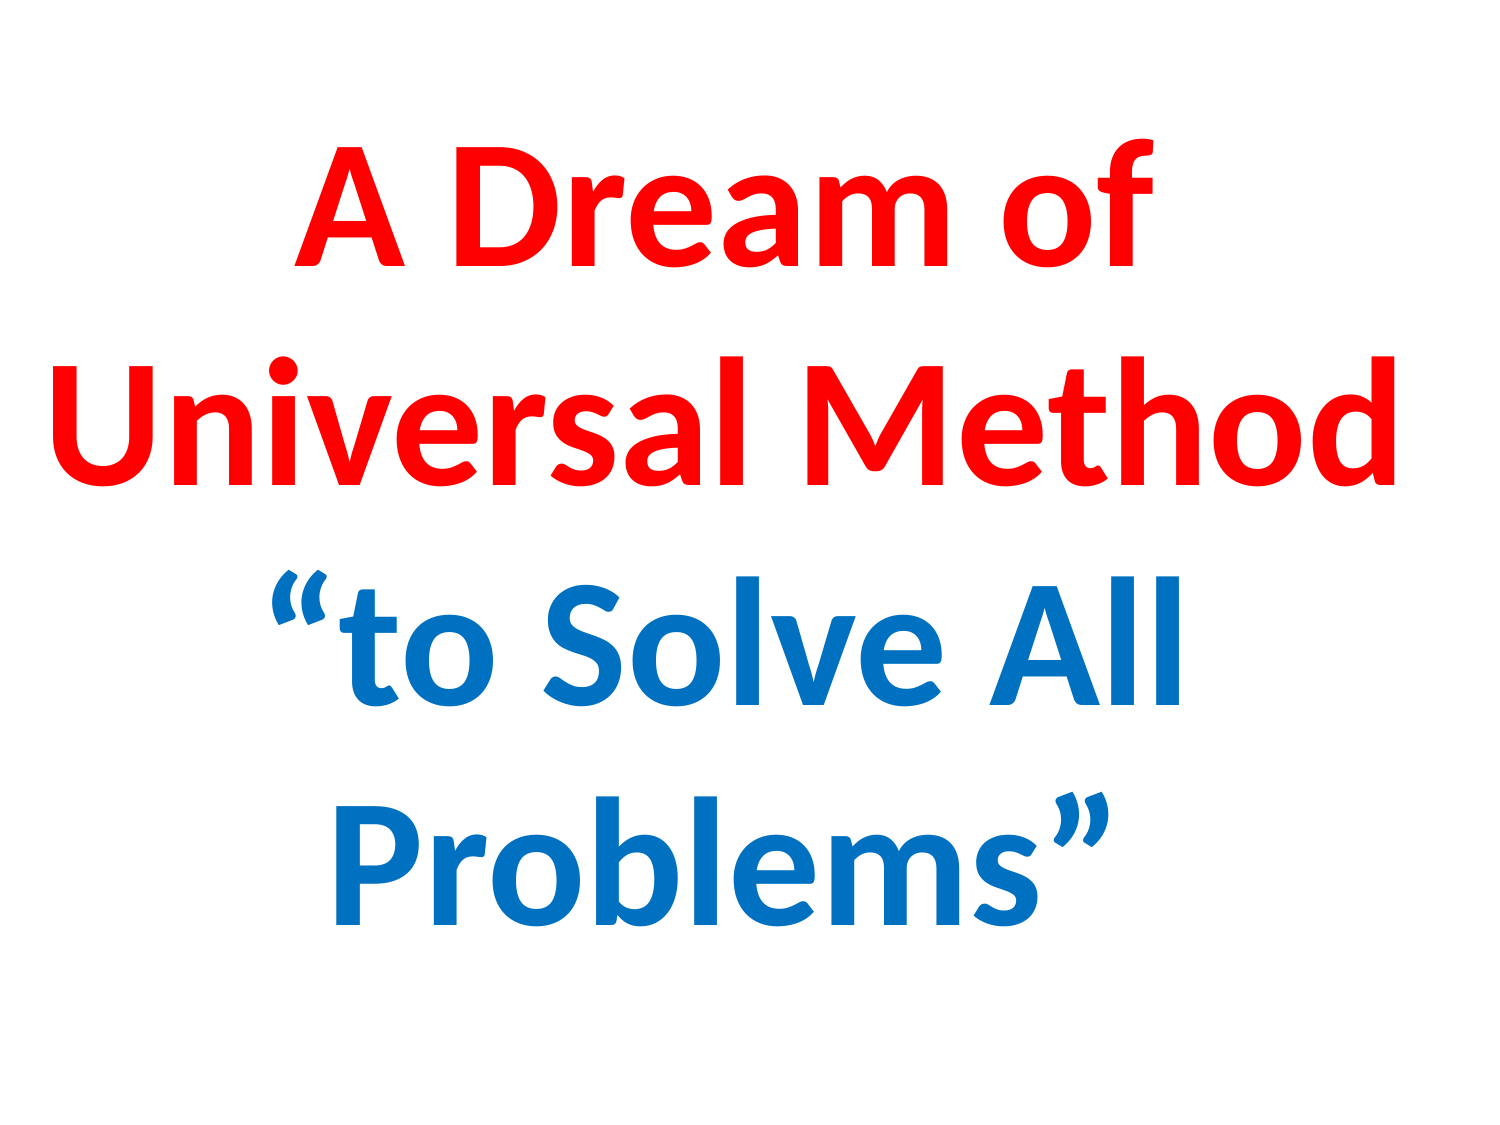

# A Dream of Universal Method “to Solve All Problems”